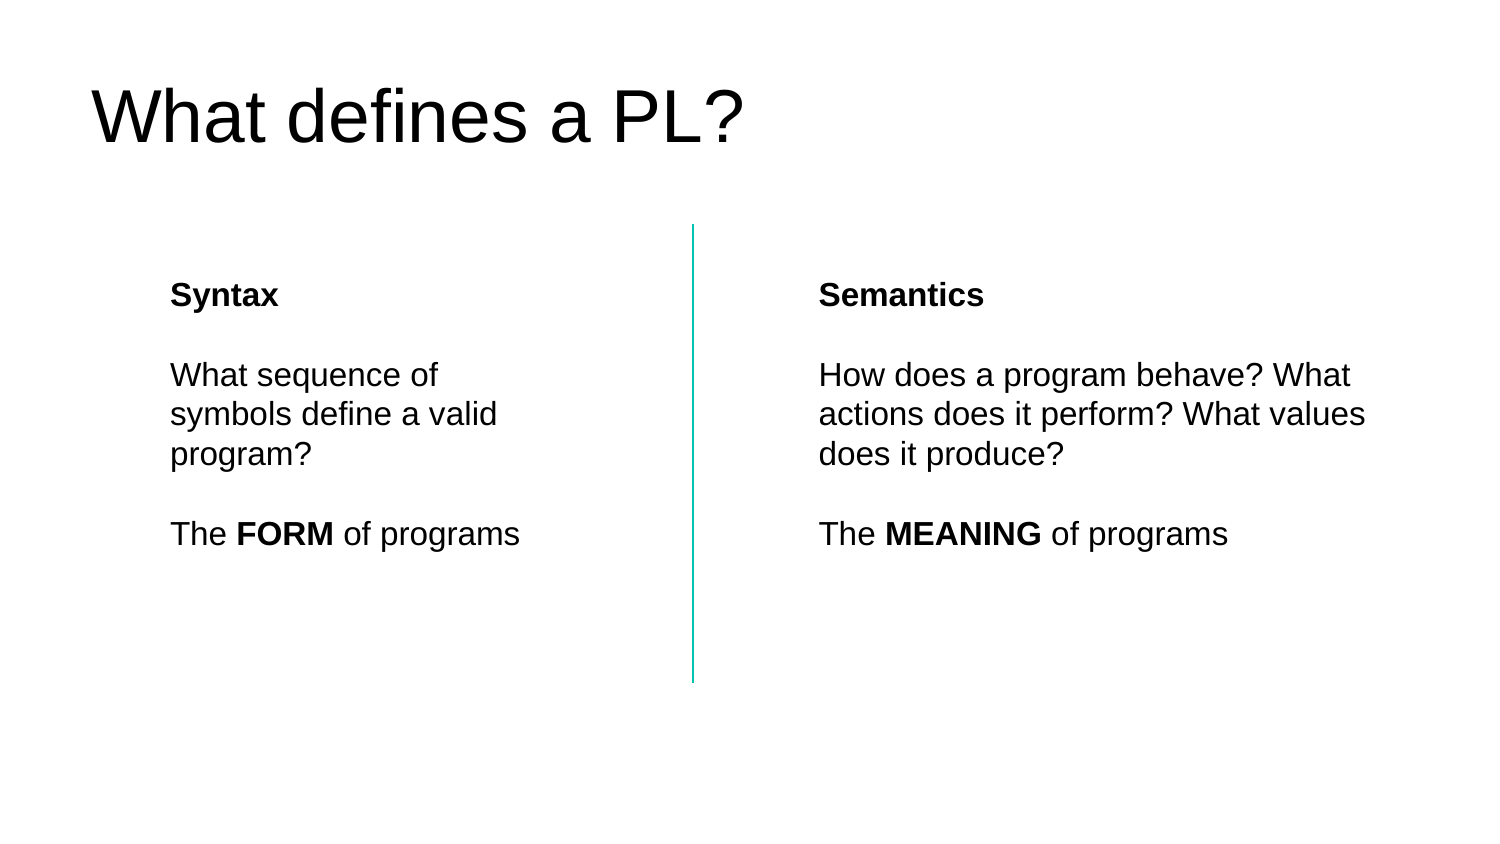

What defines a PL?
Syntax

What sequence of symbols define a valid program?

The FORM of programs
Semantics

How does a program behave? What actions does it perform? What values does it produce?

The MEANING of programs